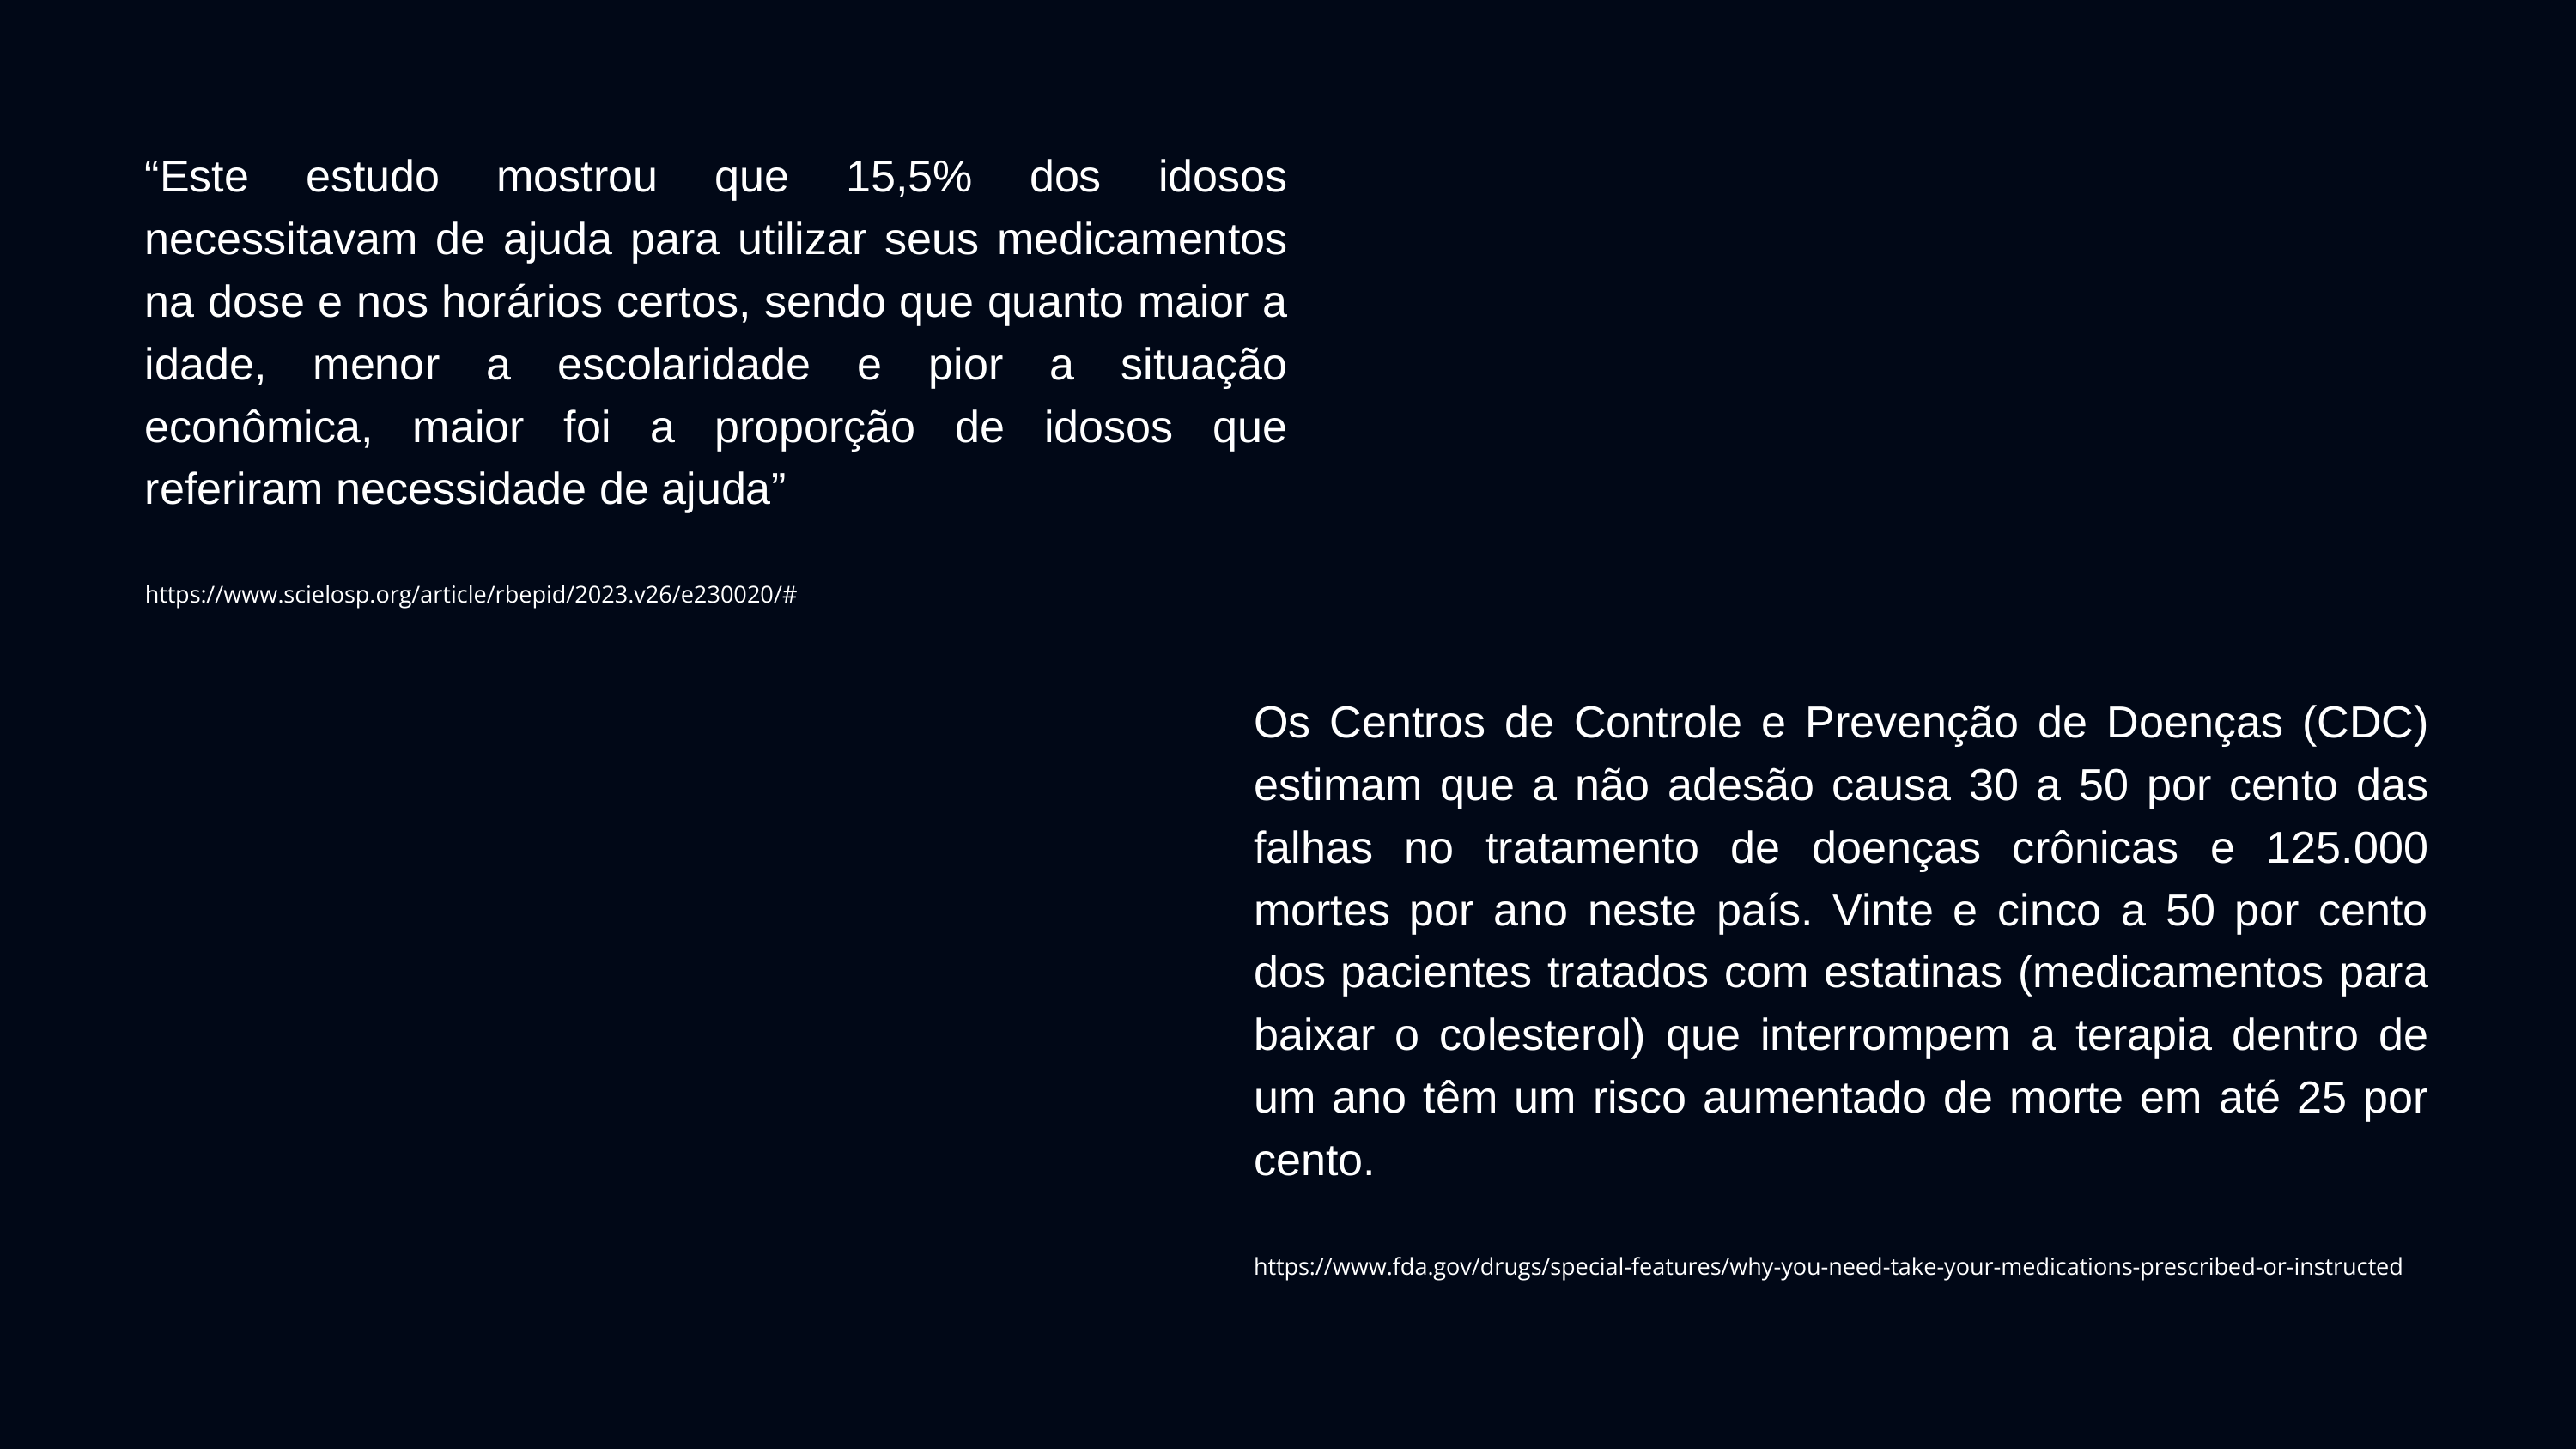

“Este estudo mostrou que 15,5% dos idosos necessitavam de ajuda para utilizar seus medicamentos na dose e nos horários certos, sendo que quanto maior a idade, menor a escolaridade e pior a situação econômica, maior foi a proporção de idosos que referiram necessidade de ajuda”

https://www.scielosp.org/article/rbepid/2023.v26/e230020/#
Os Centros de Controle e Prevenção de Doenças (CDC) estimam que a não adesão causa 30 a 50 por cento das falhas no tratamento de doenças crônicas e 125.000 mortes por ano neste país. Vinte e cinco a 50 por cento dos pacientes tratados com estatinas (medicamentos para baixar o colesterol) que interrompem a terapia dentro de um ano têm um risco aumentado de morte em até 25 por cento.

https://www.fda.gov/drugs/special-features/why-you-need-take-your-medications-prescribed-or-instructed